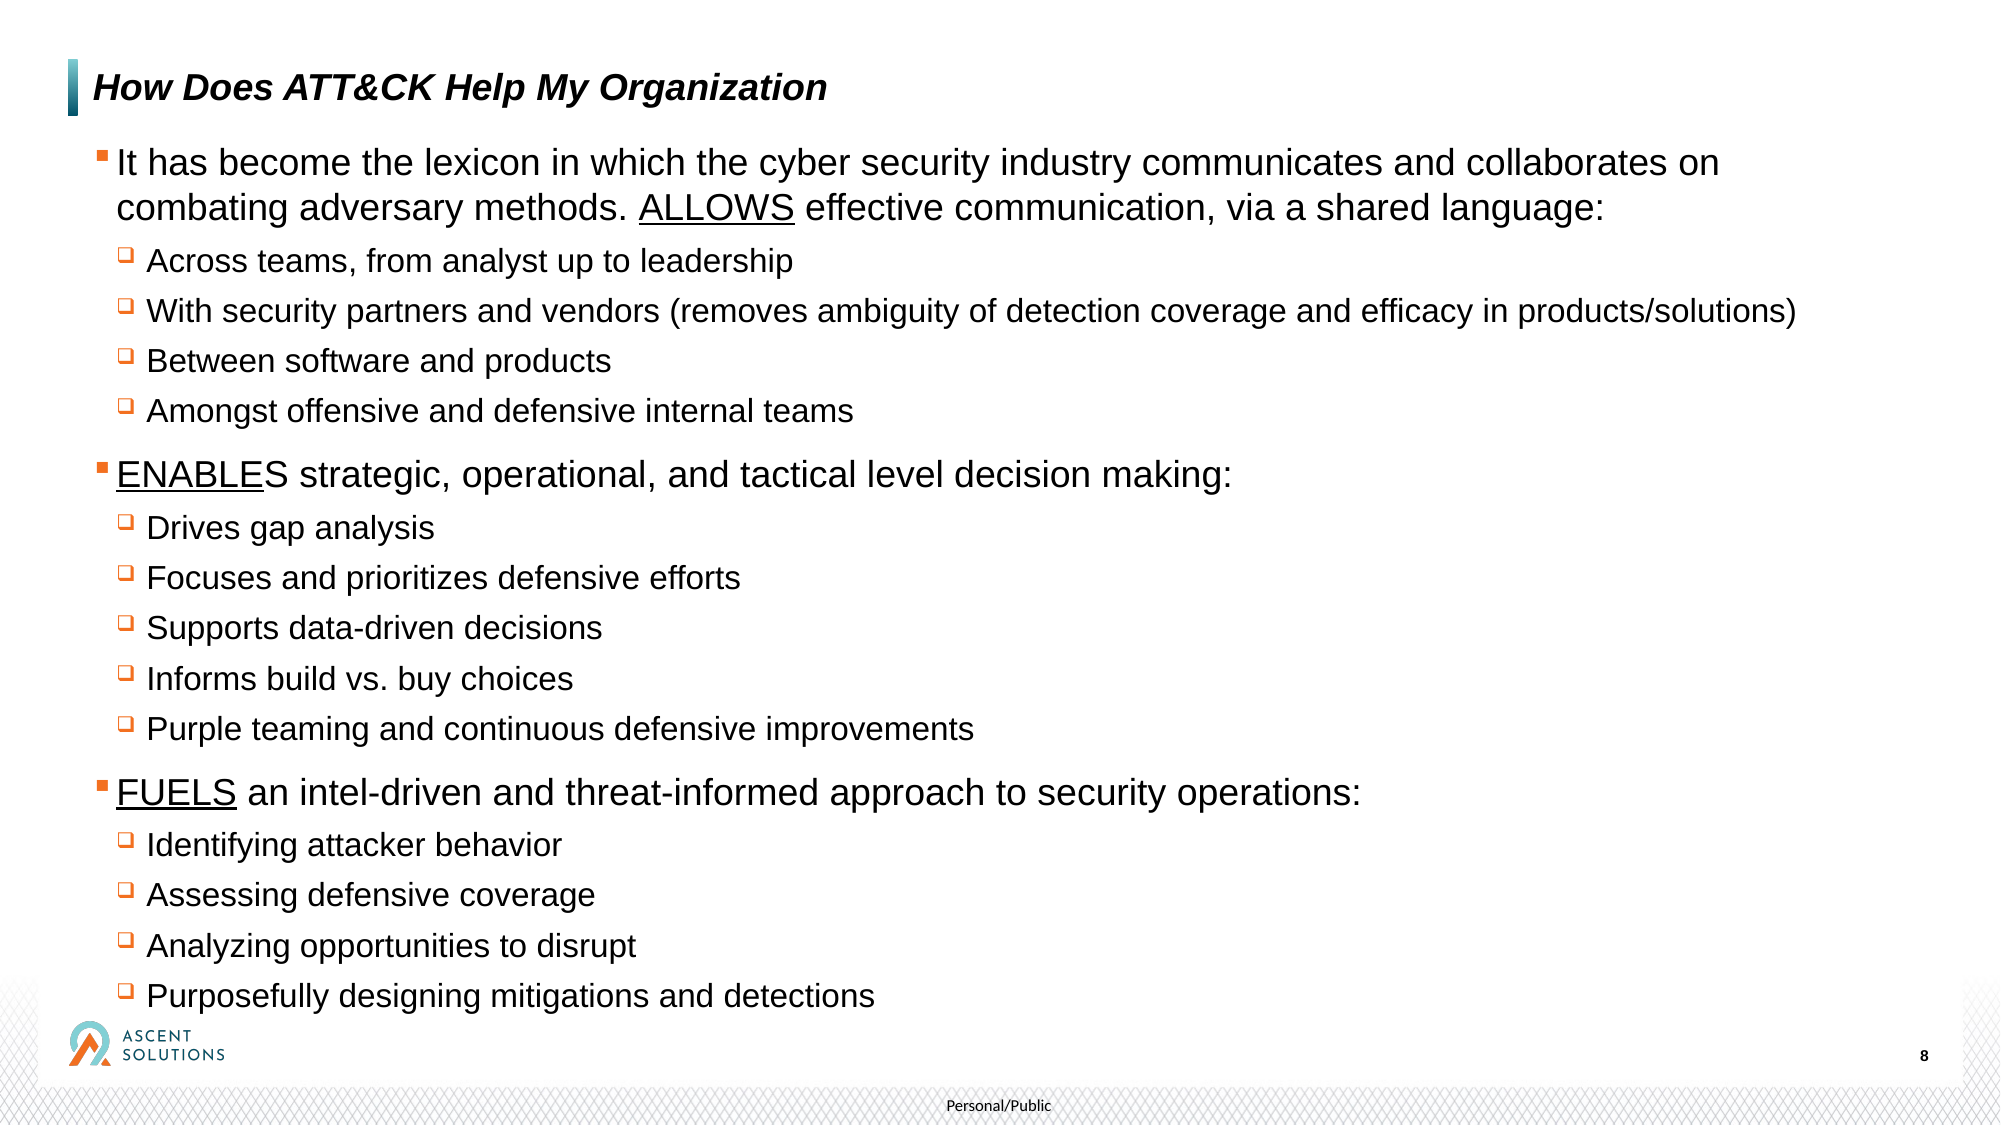

# How Does ATT&CK Help My Organization
It has become the lexicon in which the cyber security industry communicates and collaborates on combating adversary methods. ALLOWS effective communication, via a shared language:
Across teams, from analyst up to leadership
With security partners and vendors (removes ambiguity of detection coverage and efficacy in products/solutions)
Between software and products
Amongst offensive and defensive internal teams
ENABLES strategic, operational, and tactical level decision making:
Drives gap analysis
Focuses and prioritizes defensive efforts
Supports data-driven decisions
Informs build vs. buy choices
Purple teaming and continuous defensive improvements
FUELS an intel-driven and threat-informed approach to security operations:
Identifying attacker behavior
Assessing defensive coverage
Analyzing opportunities to disrupt
Purposefully designing mitigations and detections
8